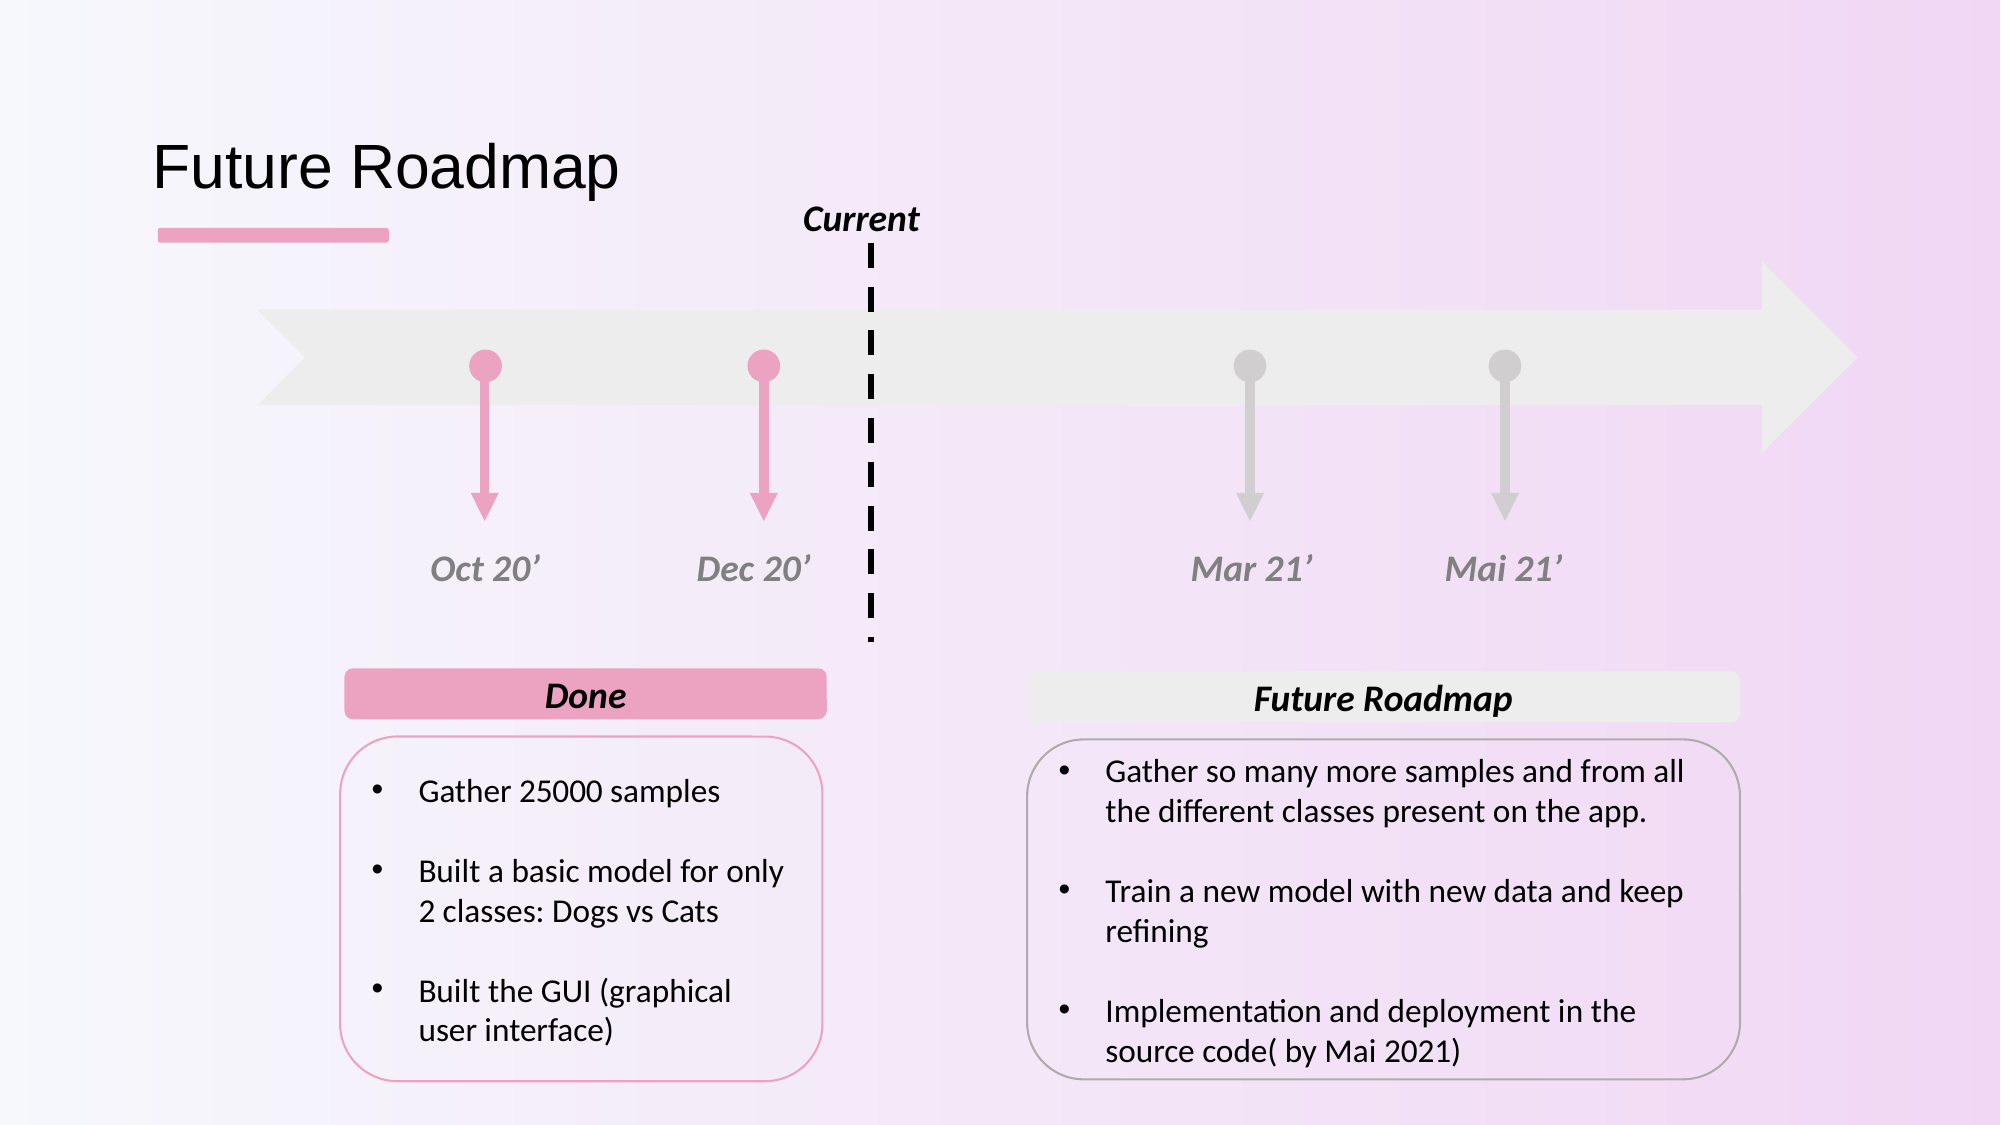

# Future Roadmap
Current

Mai 21’
Mar 21’
Oct 20’
Dec 20’
Done
Future Roadmap
Gather 25000 samples

Built a basic model for only 2 classes: Dogs vs Cats

Built the GUI (graphical user interface)
Gather so many more samples and from all the different classes present on the app.

Train a new model with new data and keep refining

Implementation and deployment in the source code( by Mai 2021)